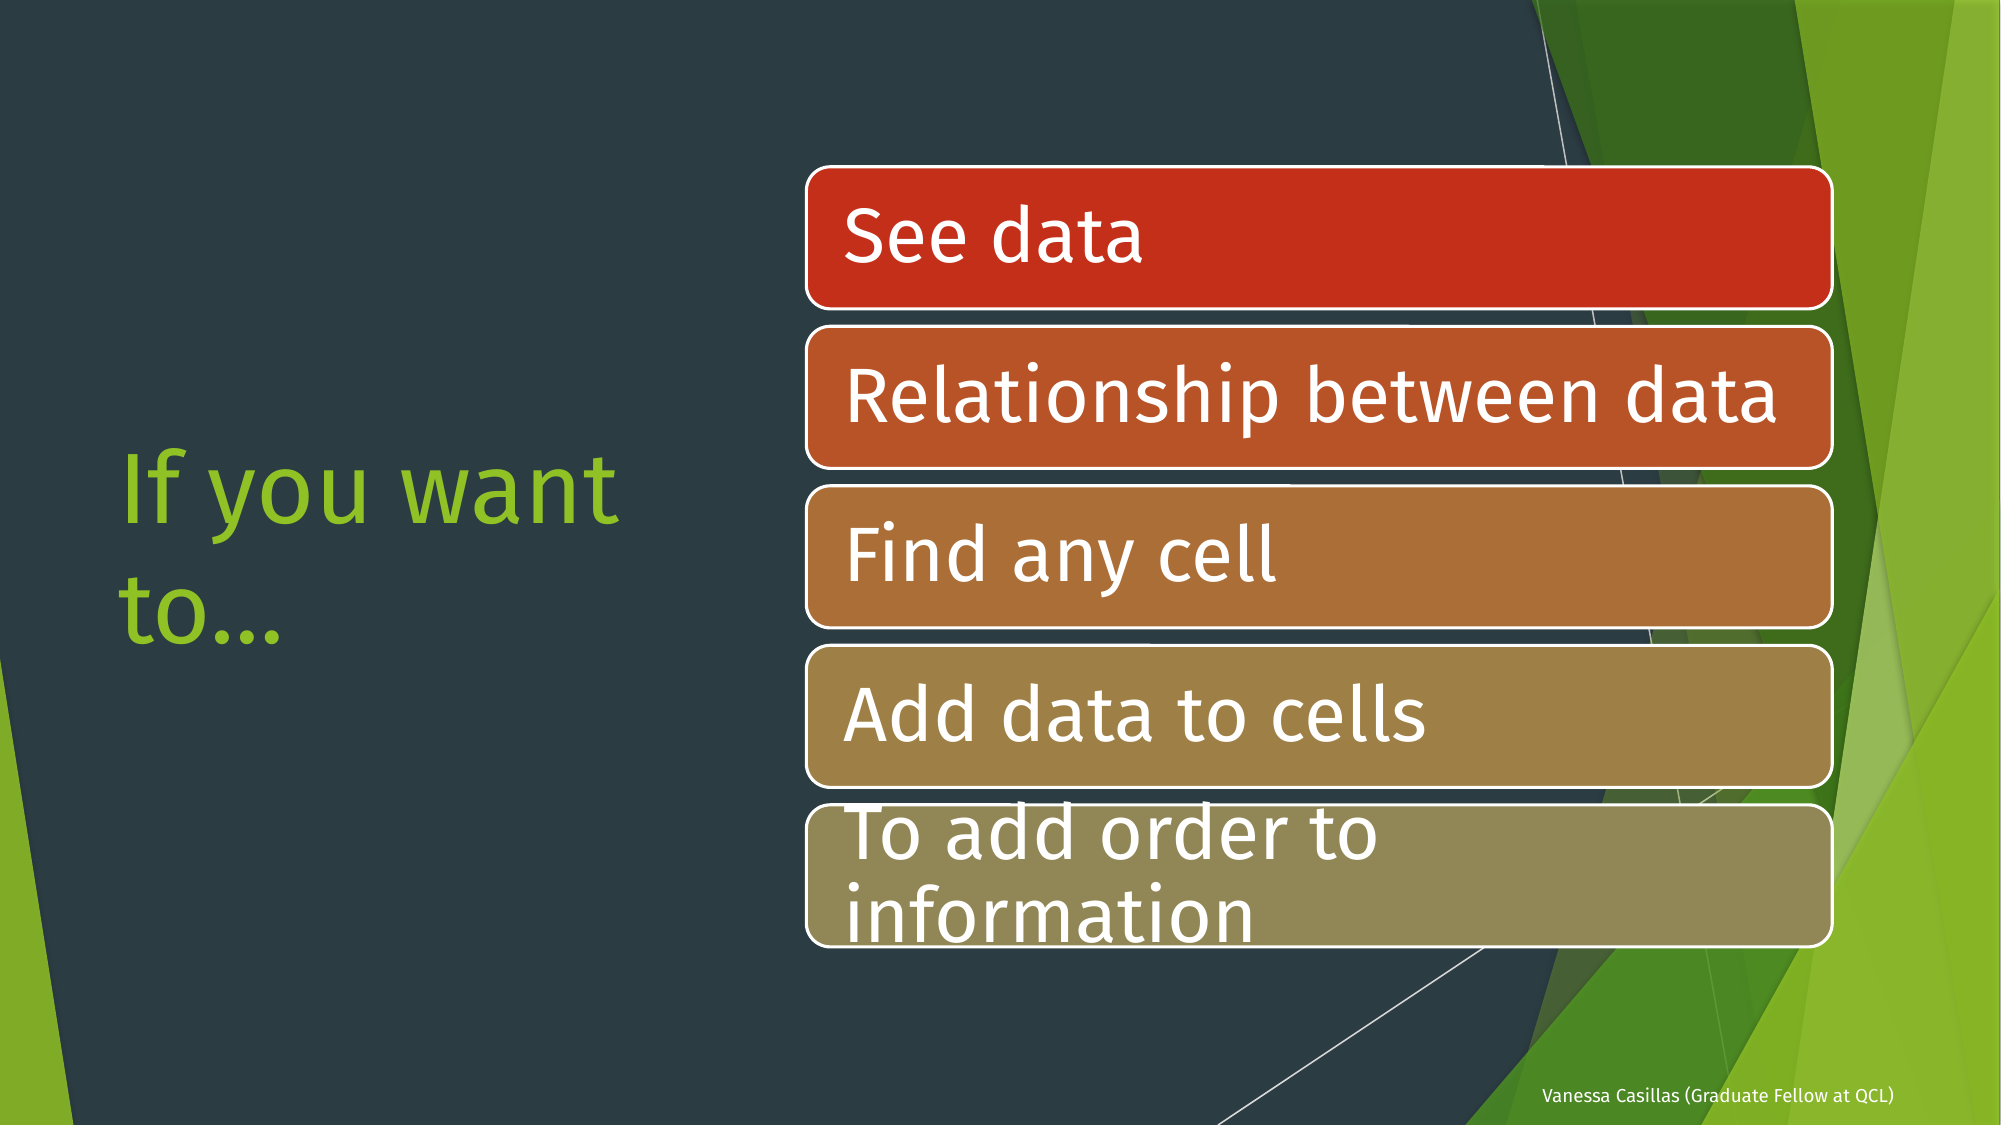

# If you want to…
See data
Relationship between data
Find any cell
Add data to cells
To add order to information
Vanessa Casillas (Graduate Fellow at QCL)